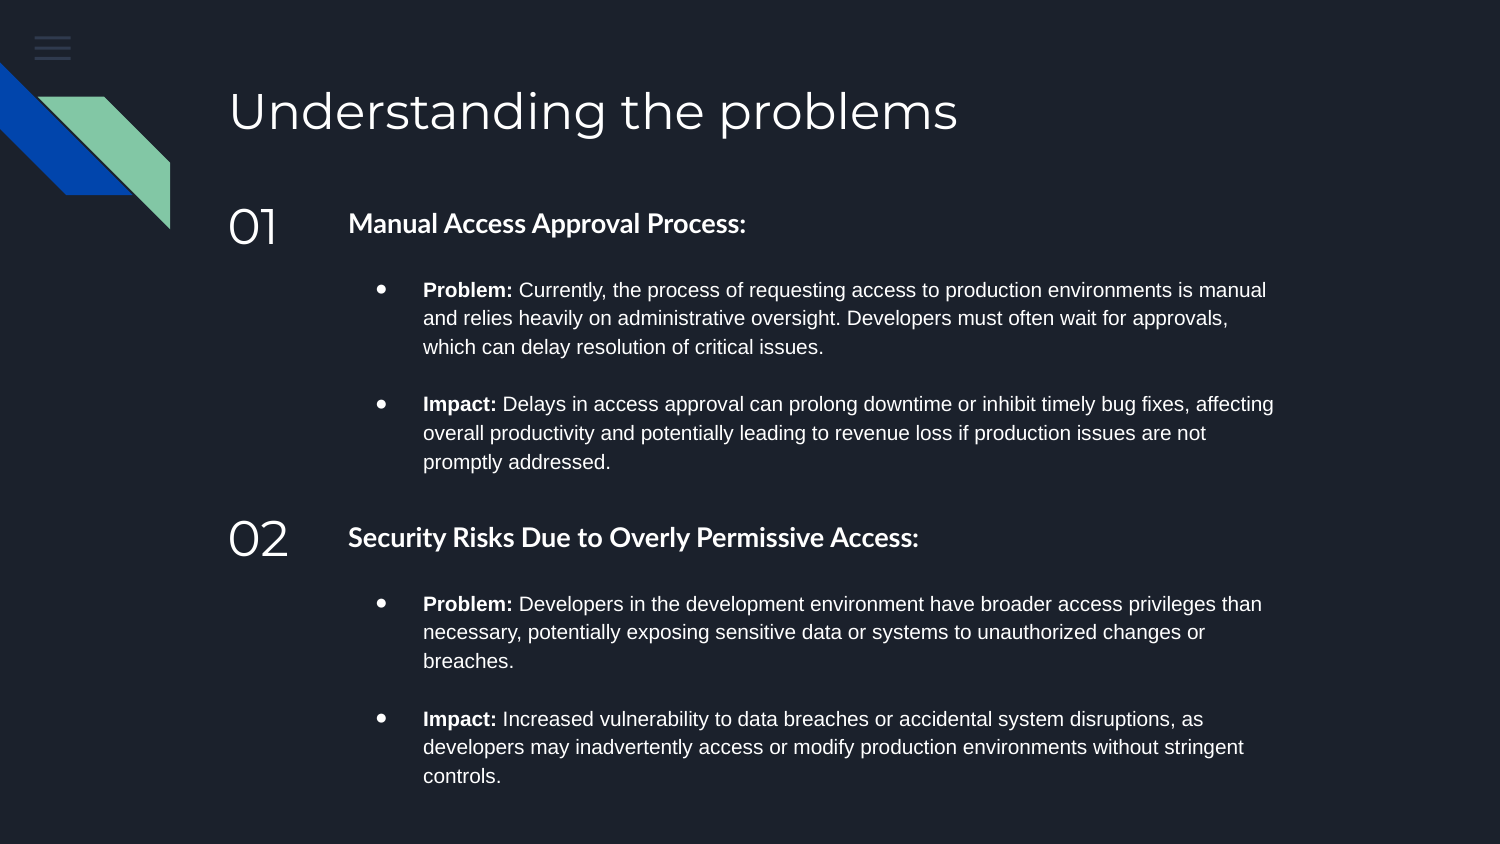

# Understanding the problems
01

Manual Access Approval Process:
Problem: Currently, the process of requesting access to production environments is manual and relies heavily on administrative oversight. Developers must often wait for approvals, which can delay resolution of critical issues.
Impact: Delays in access approval can prolong downtime or inhibit timely bug fixes, affecting overall productivity and potentially leading to revenue loss if production issues are not promptly addressed.

02

Security Risks Due to Overly Permissive Access:
Problem: Developers in the development environment have broader access privileges than necessary, potentially exposing sensitive data or systems to unauthorized changes or breaches.
Impact: Increased vulnerability to data breaches or accidental system disruptions, as developers may inadvertently access or modify production environments without stringent controls.